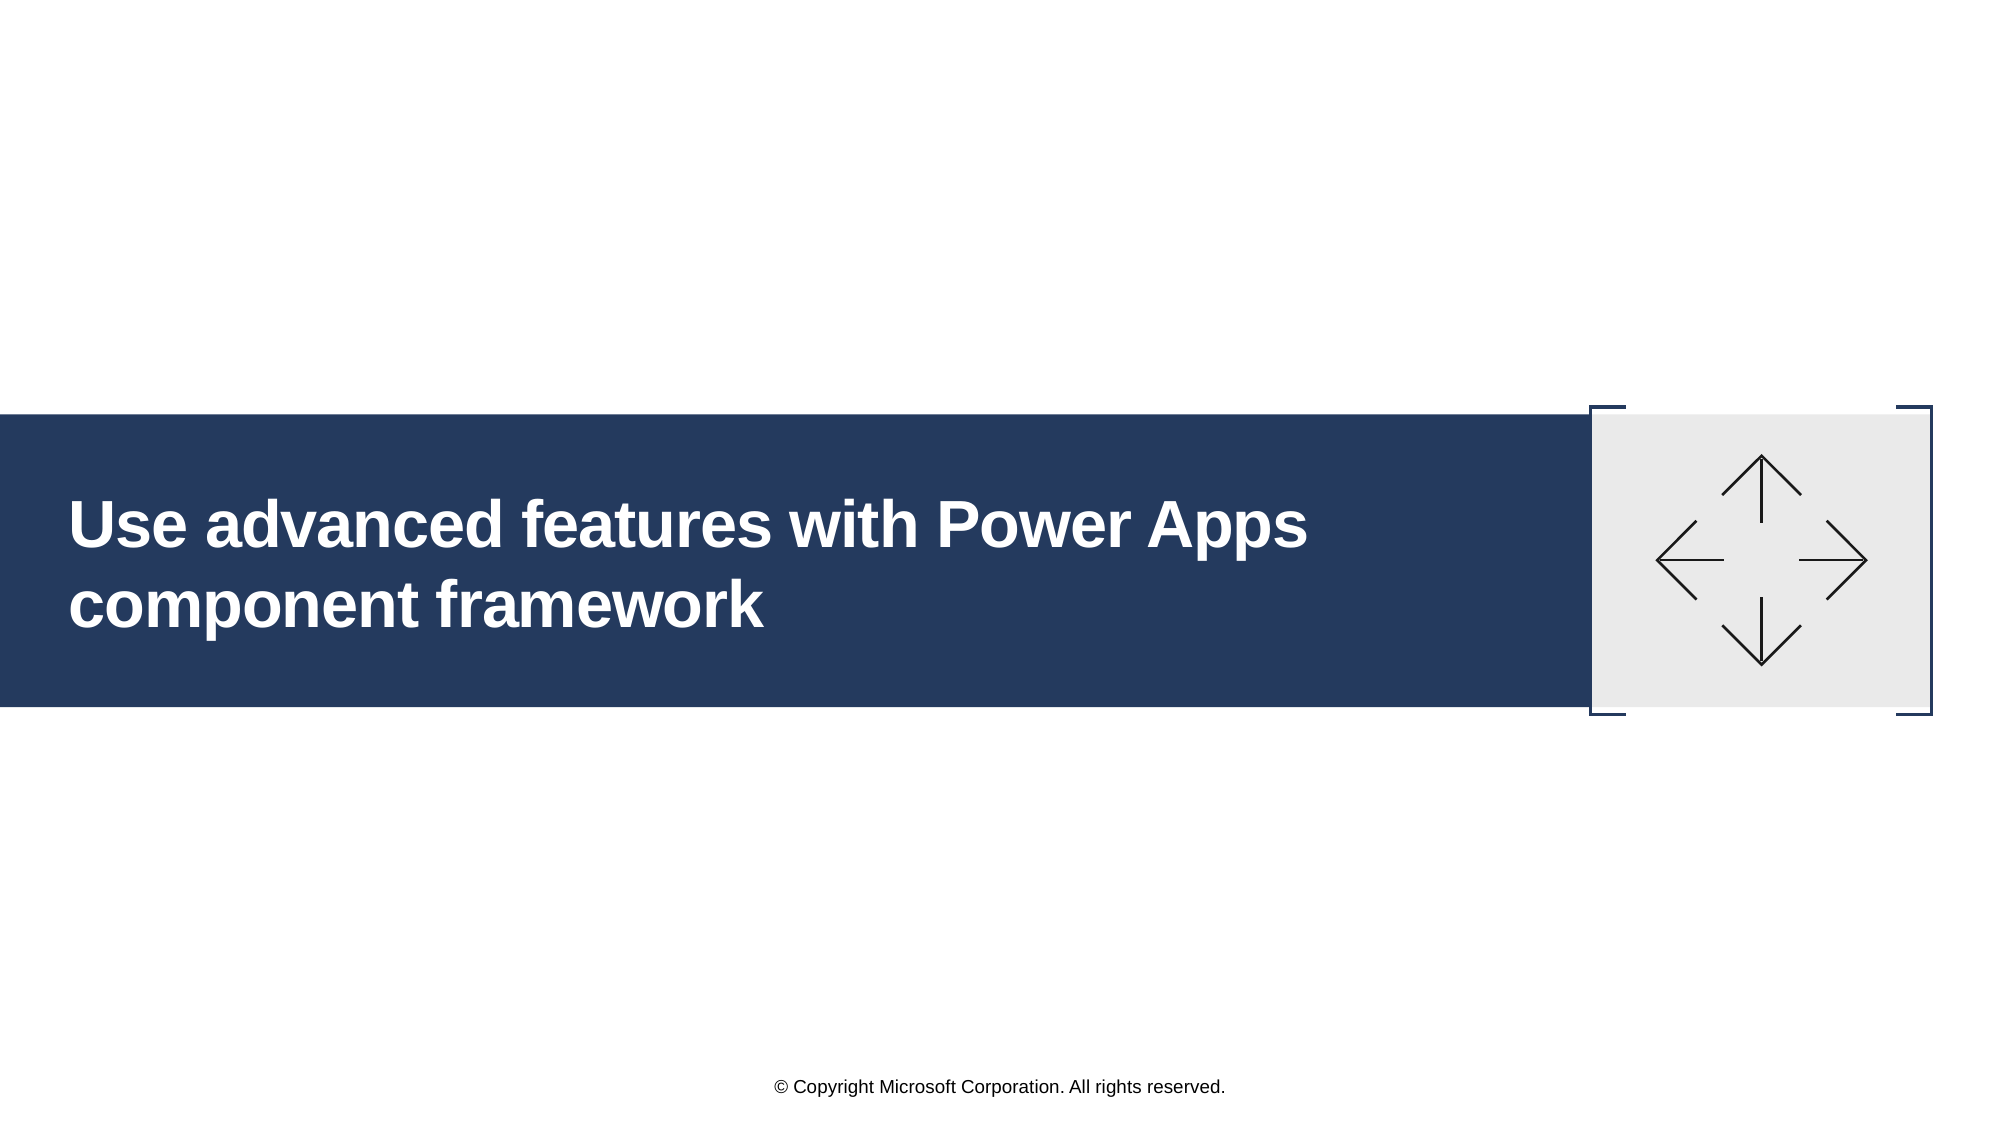

# Use advanced features with Power Apps component framework